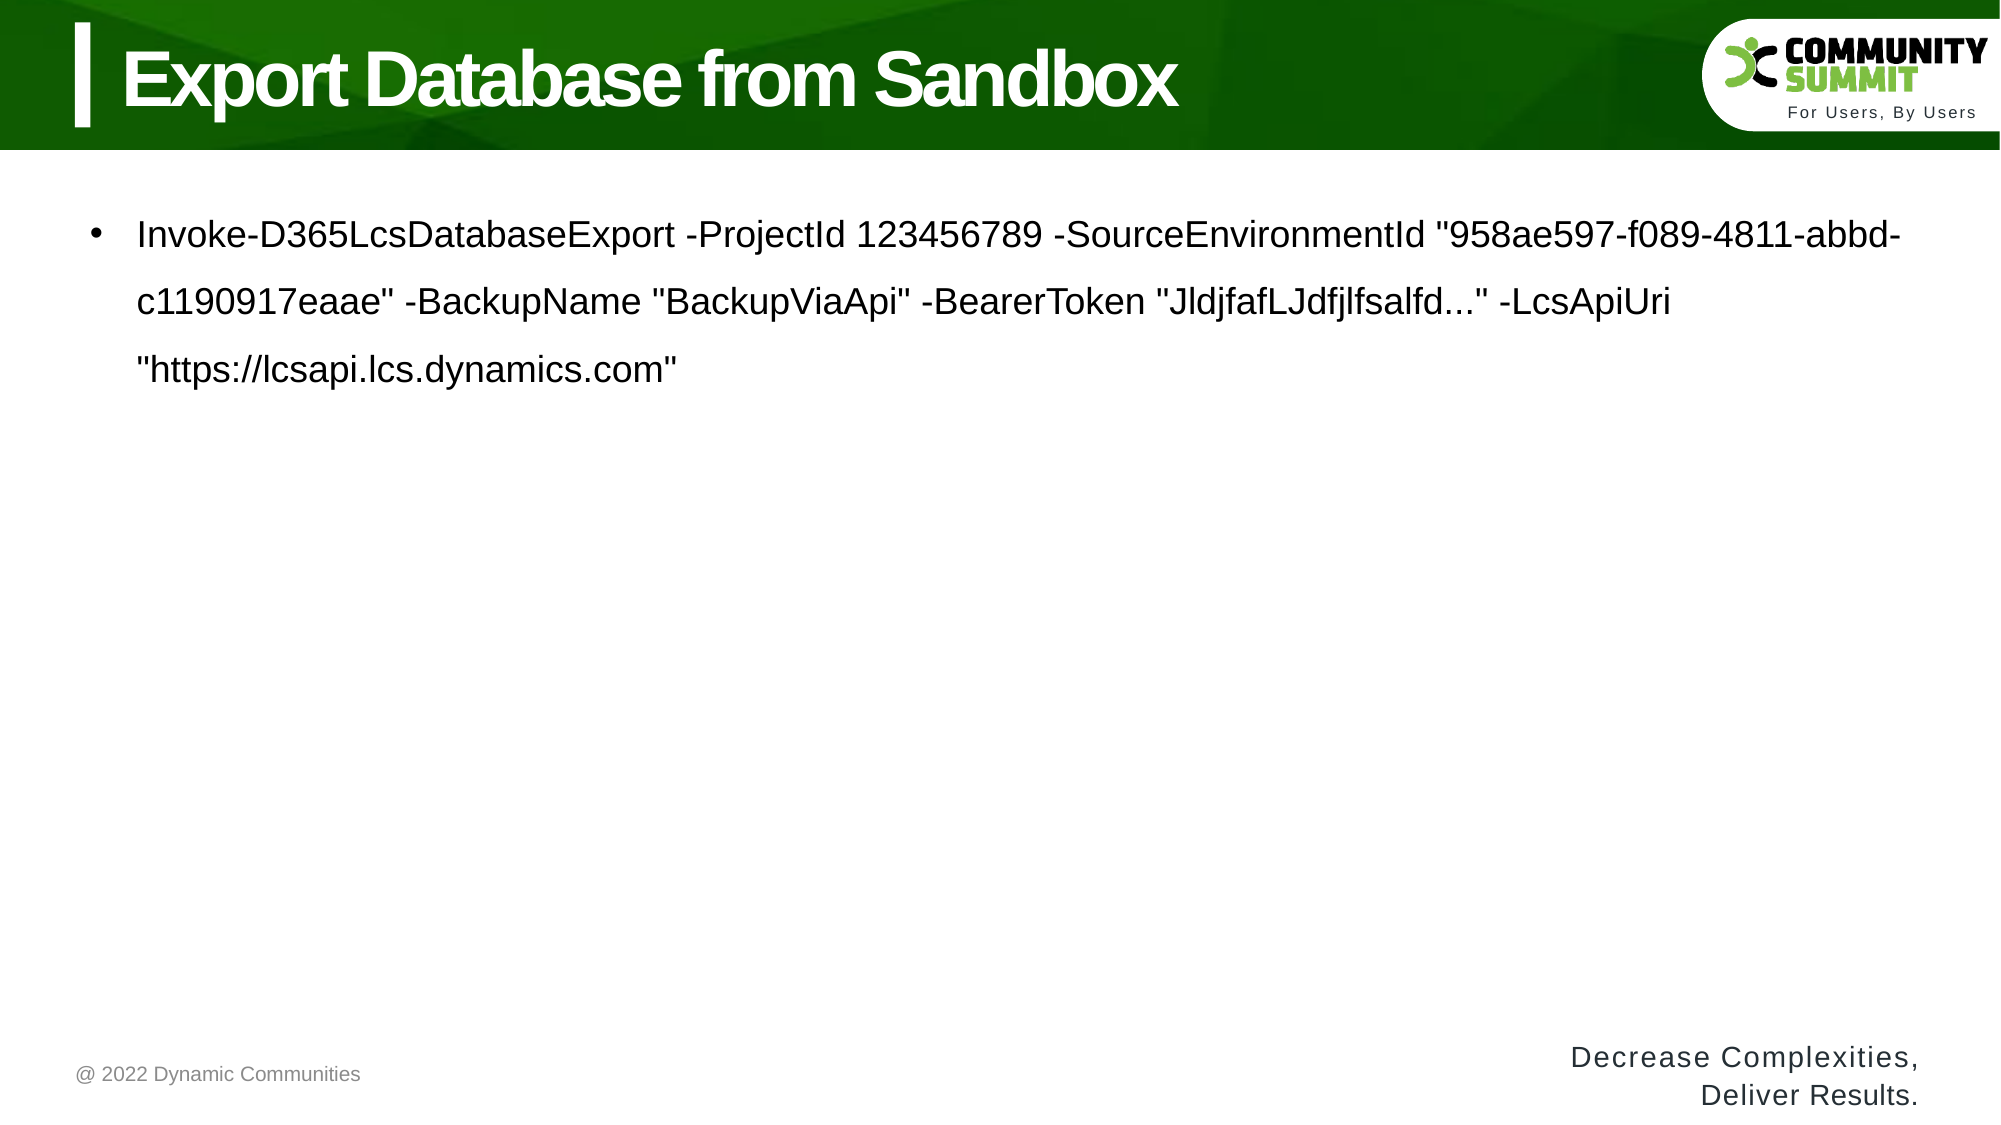

Export Database from Sandbox
Invoke-D365LcsDatabaseExport -ProjectId 123456789 -SourceEnvironmentId "958ae597-f089-4811-abbd-c1190917eaae" -BackupName "BackupViaApi" -BearerToken "JldjfafLJdfjlfsalfd..." -LcsApiUri "https://lcsapi.lcs.dynamics.com"